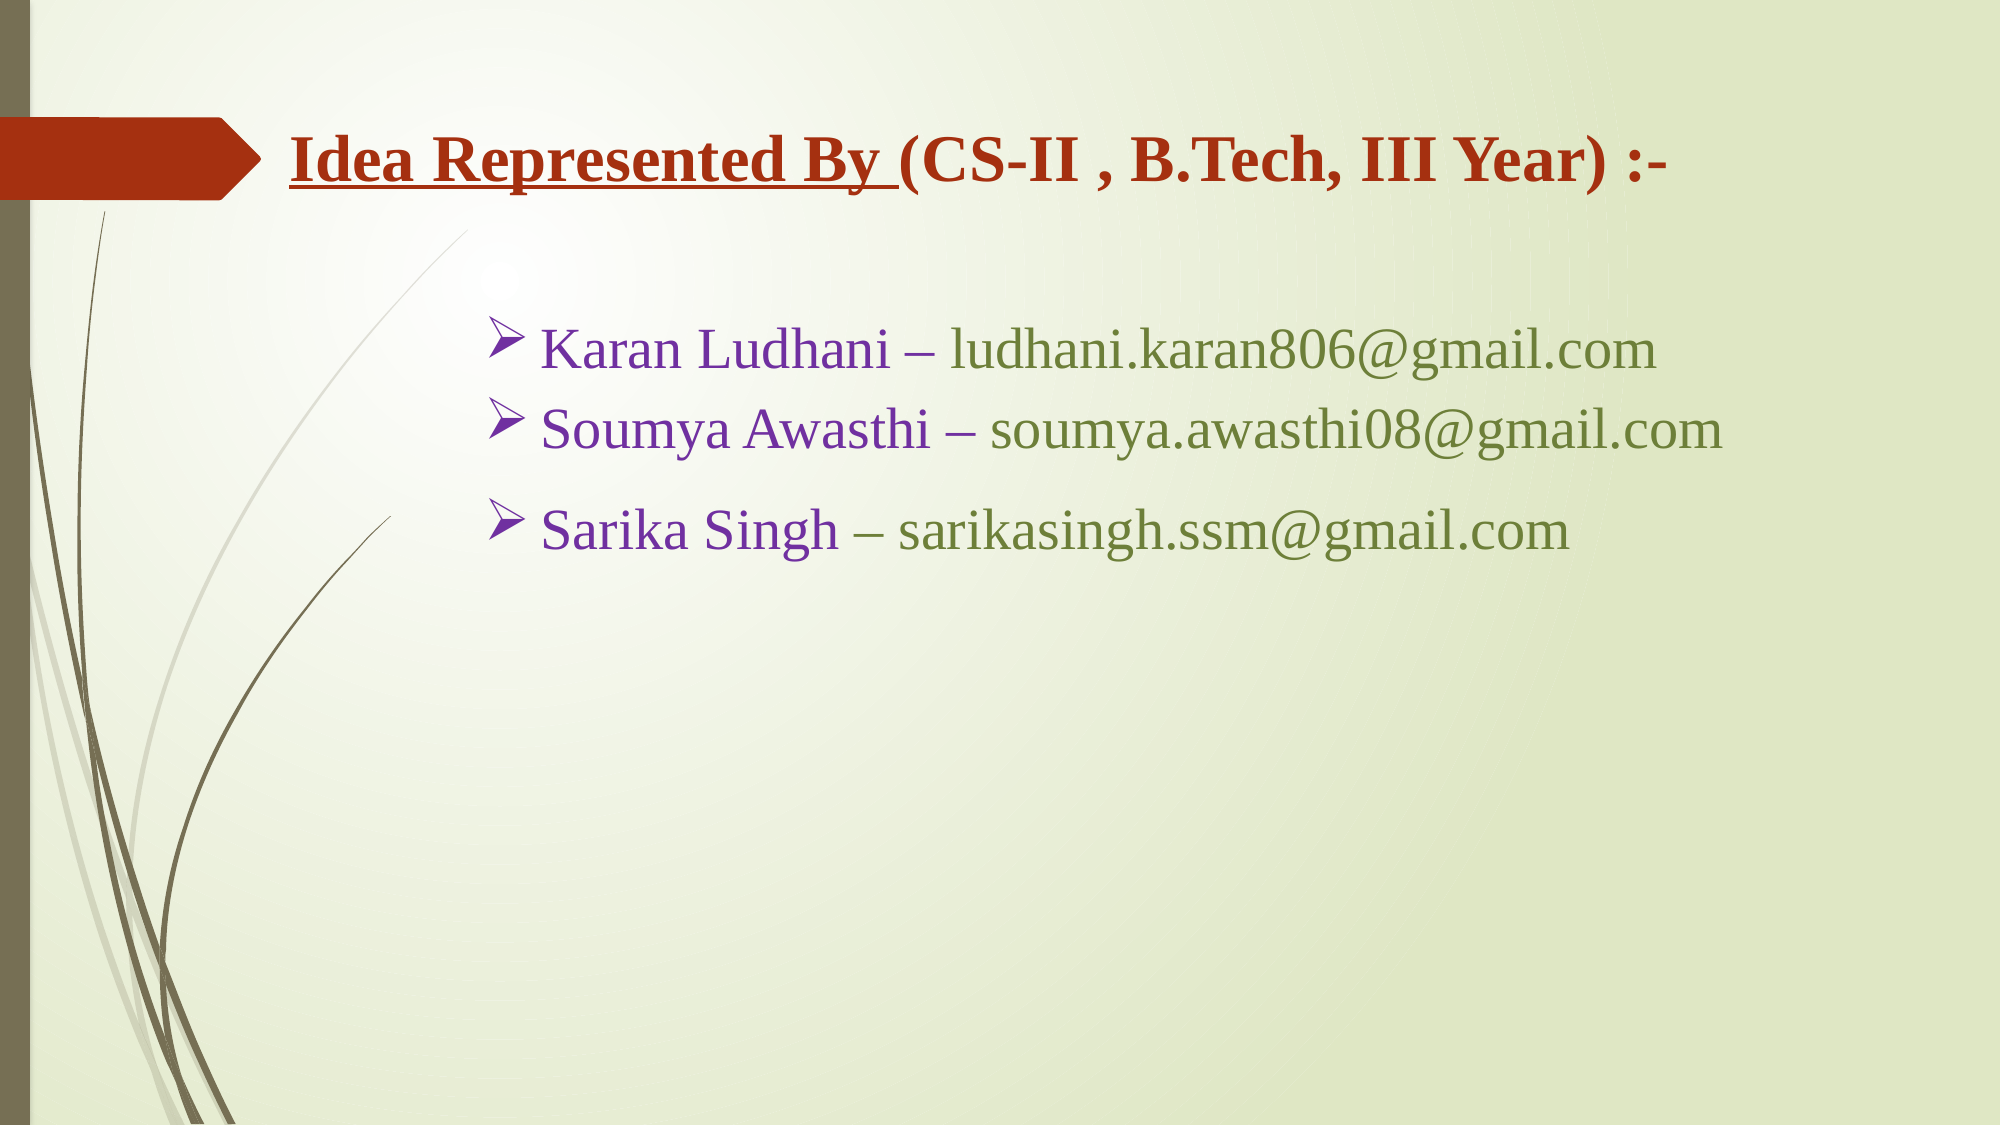

Idea Represented By (CS-II , B.Tech, III Year) :-
Karan Ludhani – ludhani.karan806@gmail.com
Soumya Awasthi – soumya.awasthi08@gmail.com
Sarika Singh – sarikasingh.ssm@gmail.com